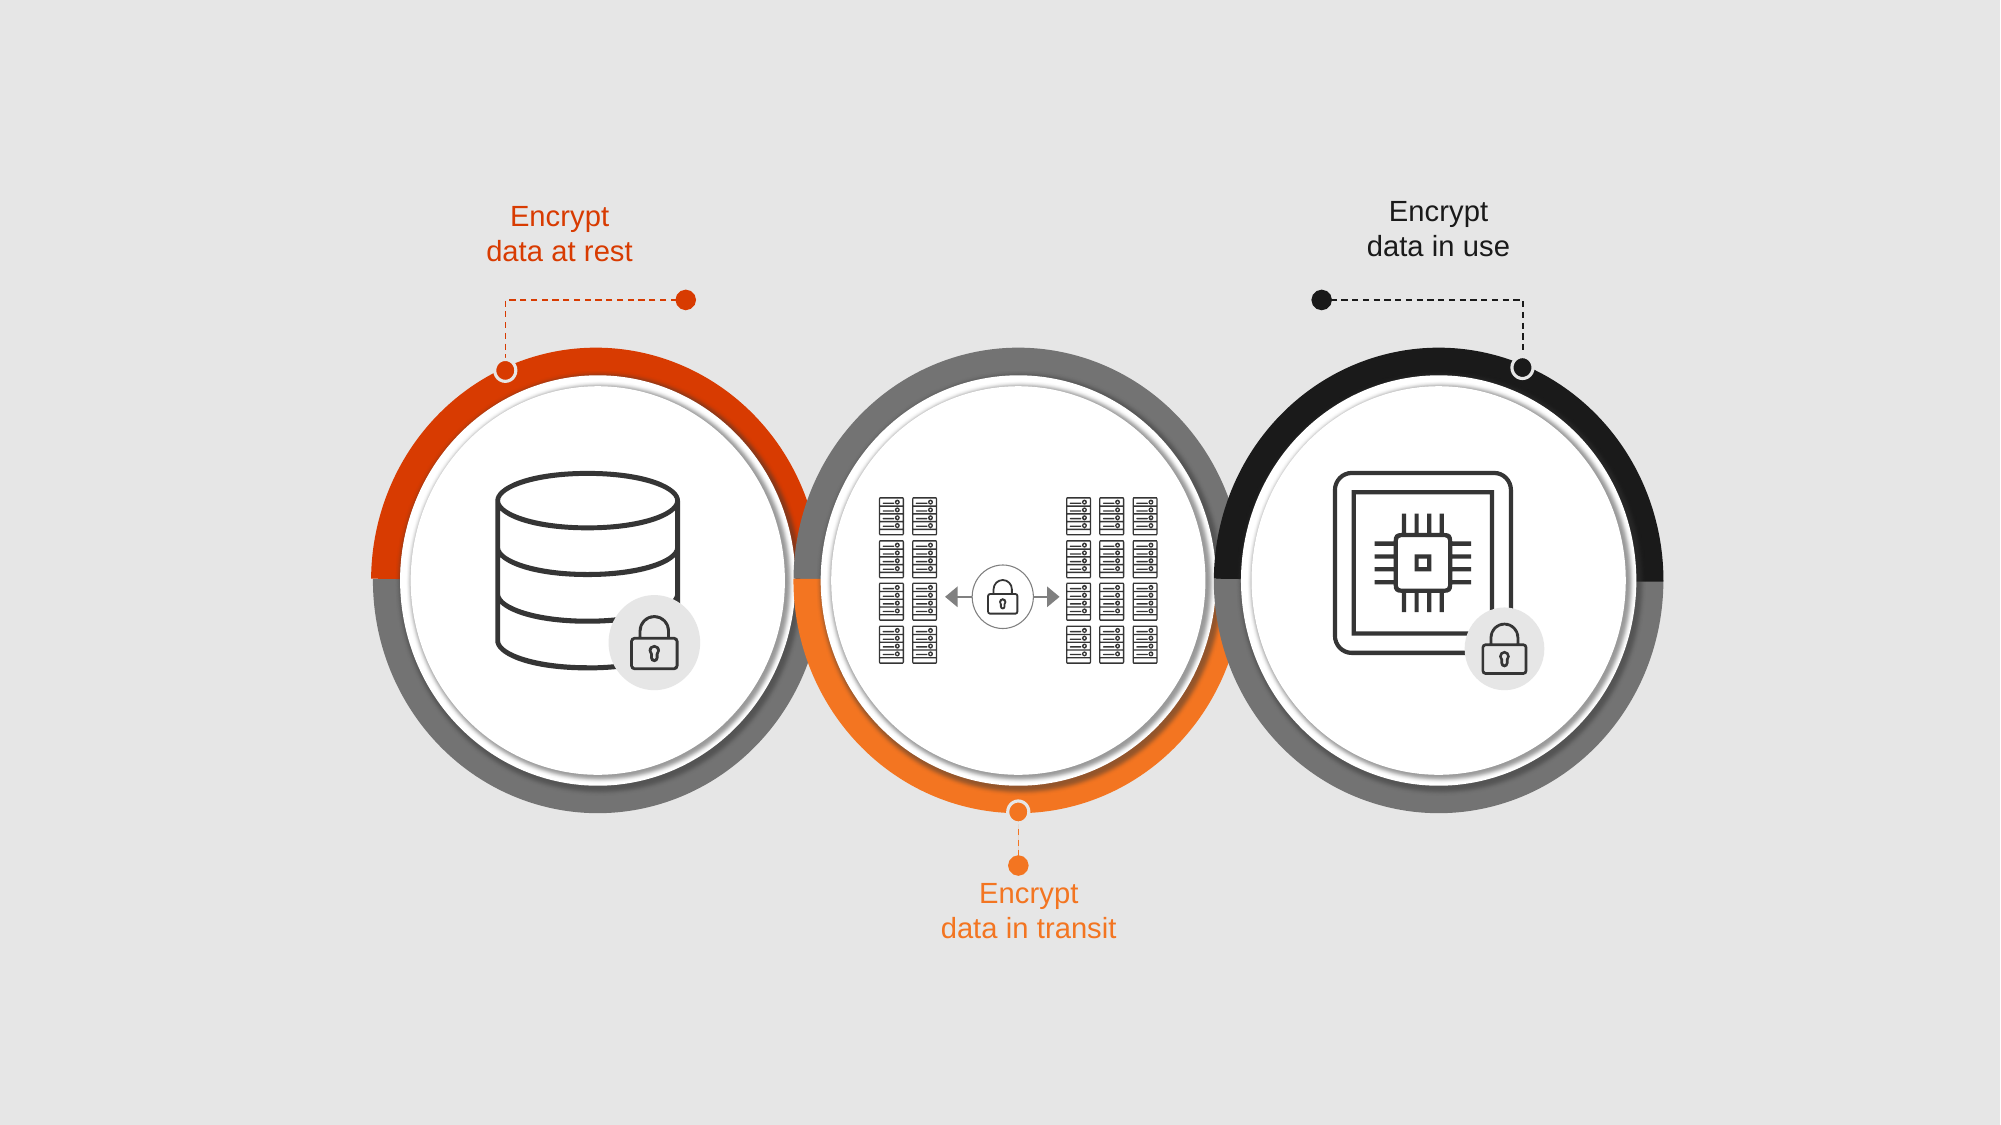

Encrypt
data in use
Encrypt
data at rest

Encrypt
data in transit